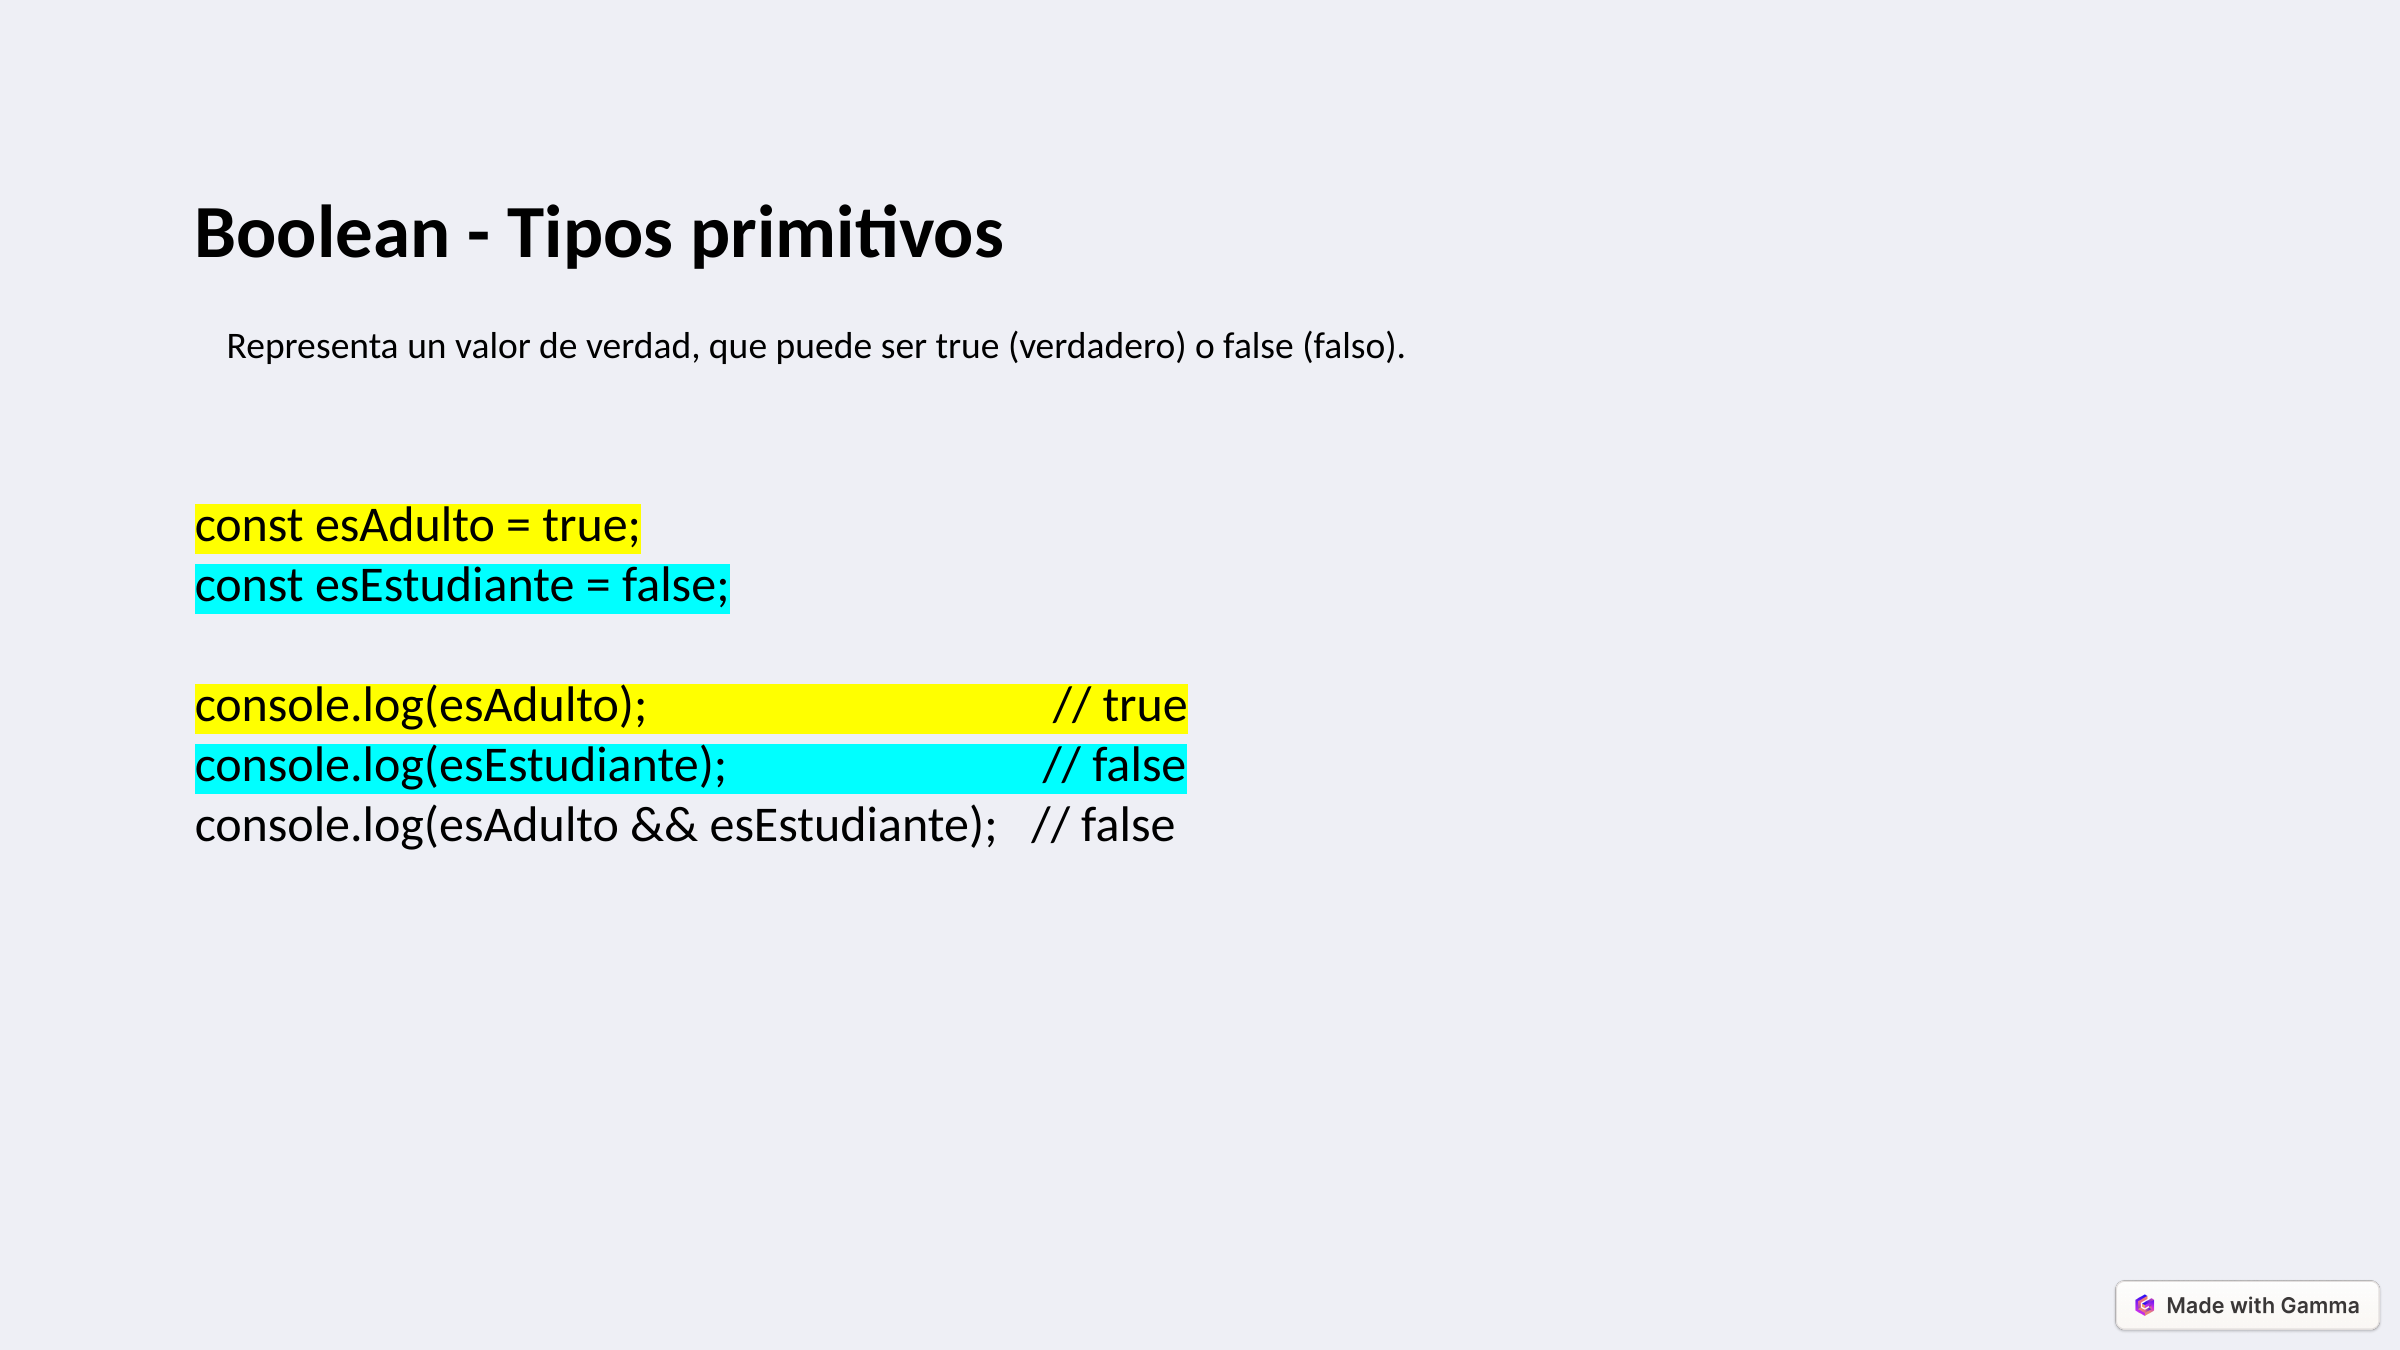

Boolean - Tipos primitivos
Representa un valor de verdad, que puede ser true (verdadero) o false (falso).
const esAdulto = true;
const esEstudiante = false;

console.log(esAdulto);                                    // true
console.log(esEstudiante);                            // false
console.log(esAdulto && esEstudiante);   // false